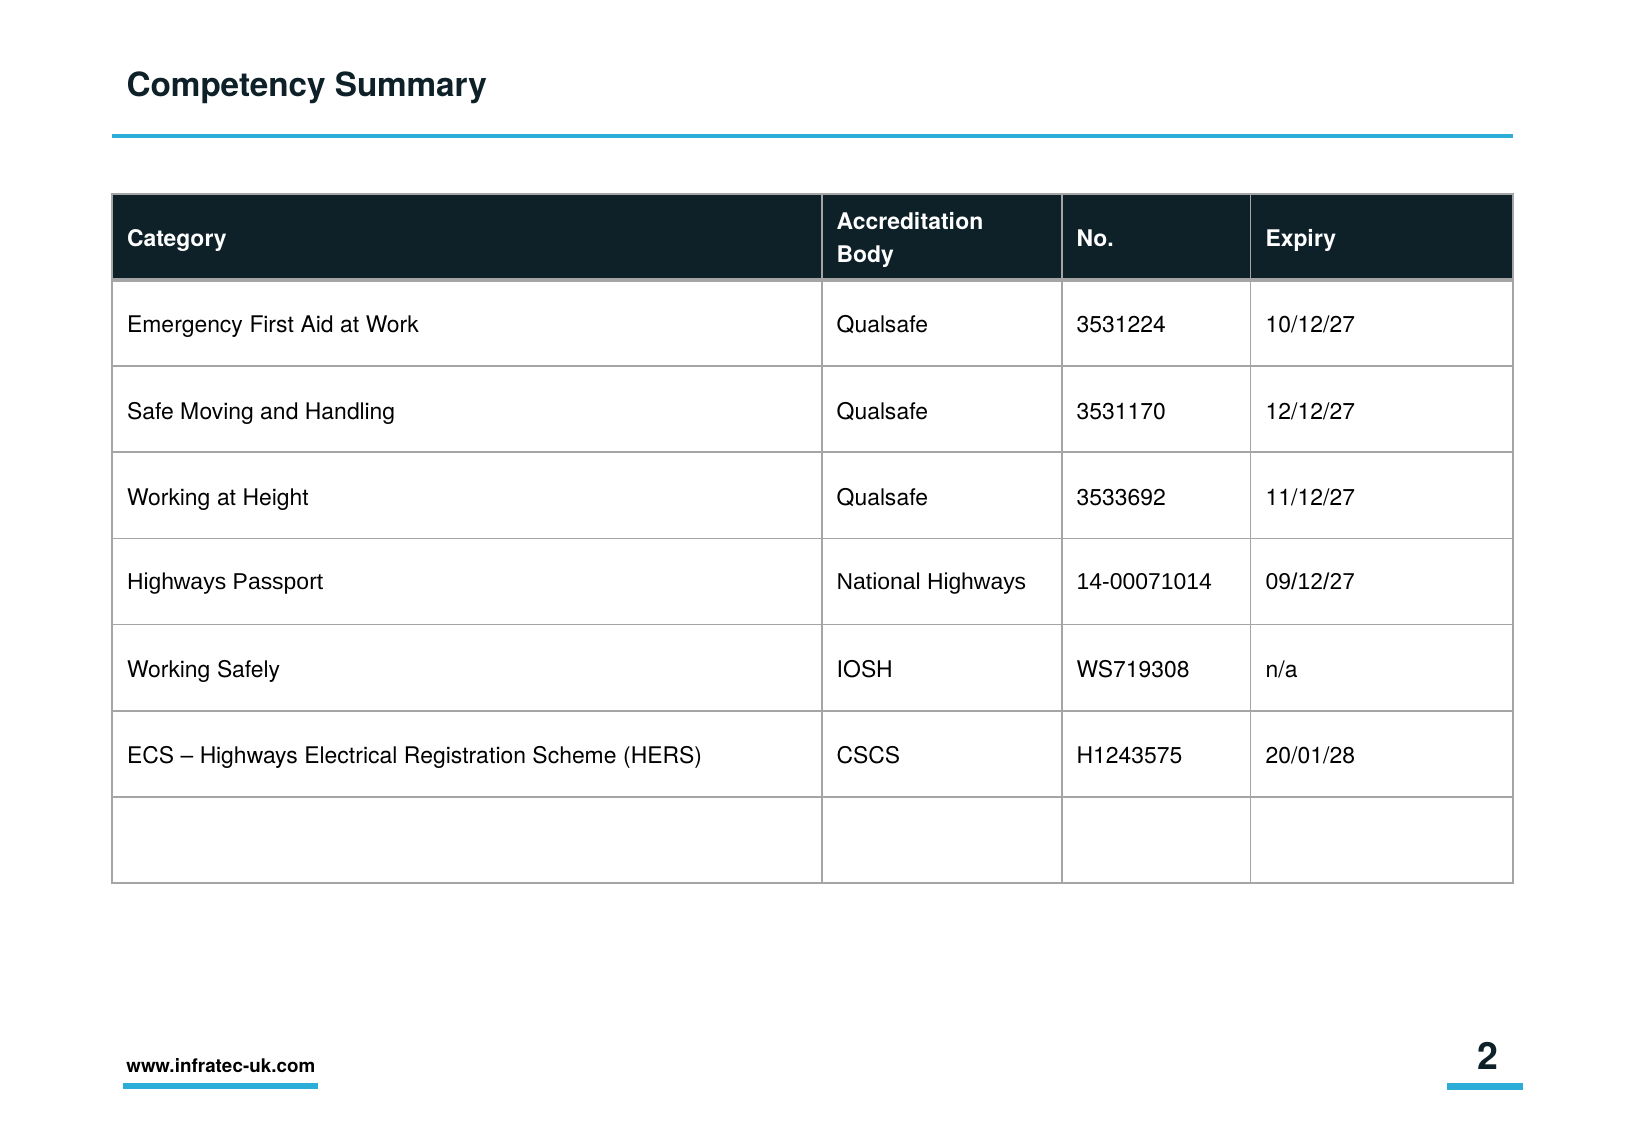

# Competency Summary
| Category | Accreditation Body | No. | Expiry |
| --- | --- | --- | --- |
| Emergency First Aid at Work | Qualsafe | 3531224 | 10/12/27 |
| Safe Moving and Handling | Qualsafe | 3531170 | 12/12/27 |
| Working at Height | Qualsafe | 3533692 | 11/12/27 |
| Highways Passport | National Highways | 14-00071014 | 09/12/27 |
| Working Safely | IOSH | WS719308 | n/a |
| ECS – Highways Electrical Registration Scheme (HERS) | CSCS | H1243575 | 20/01/28 |
|  |  |  |  |
2
www.infratec-uk.com